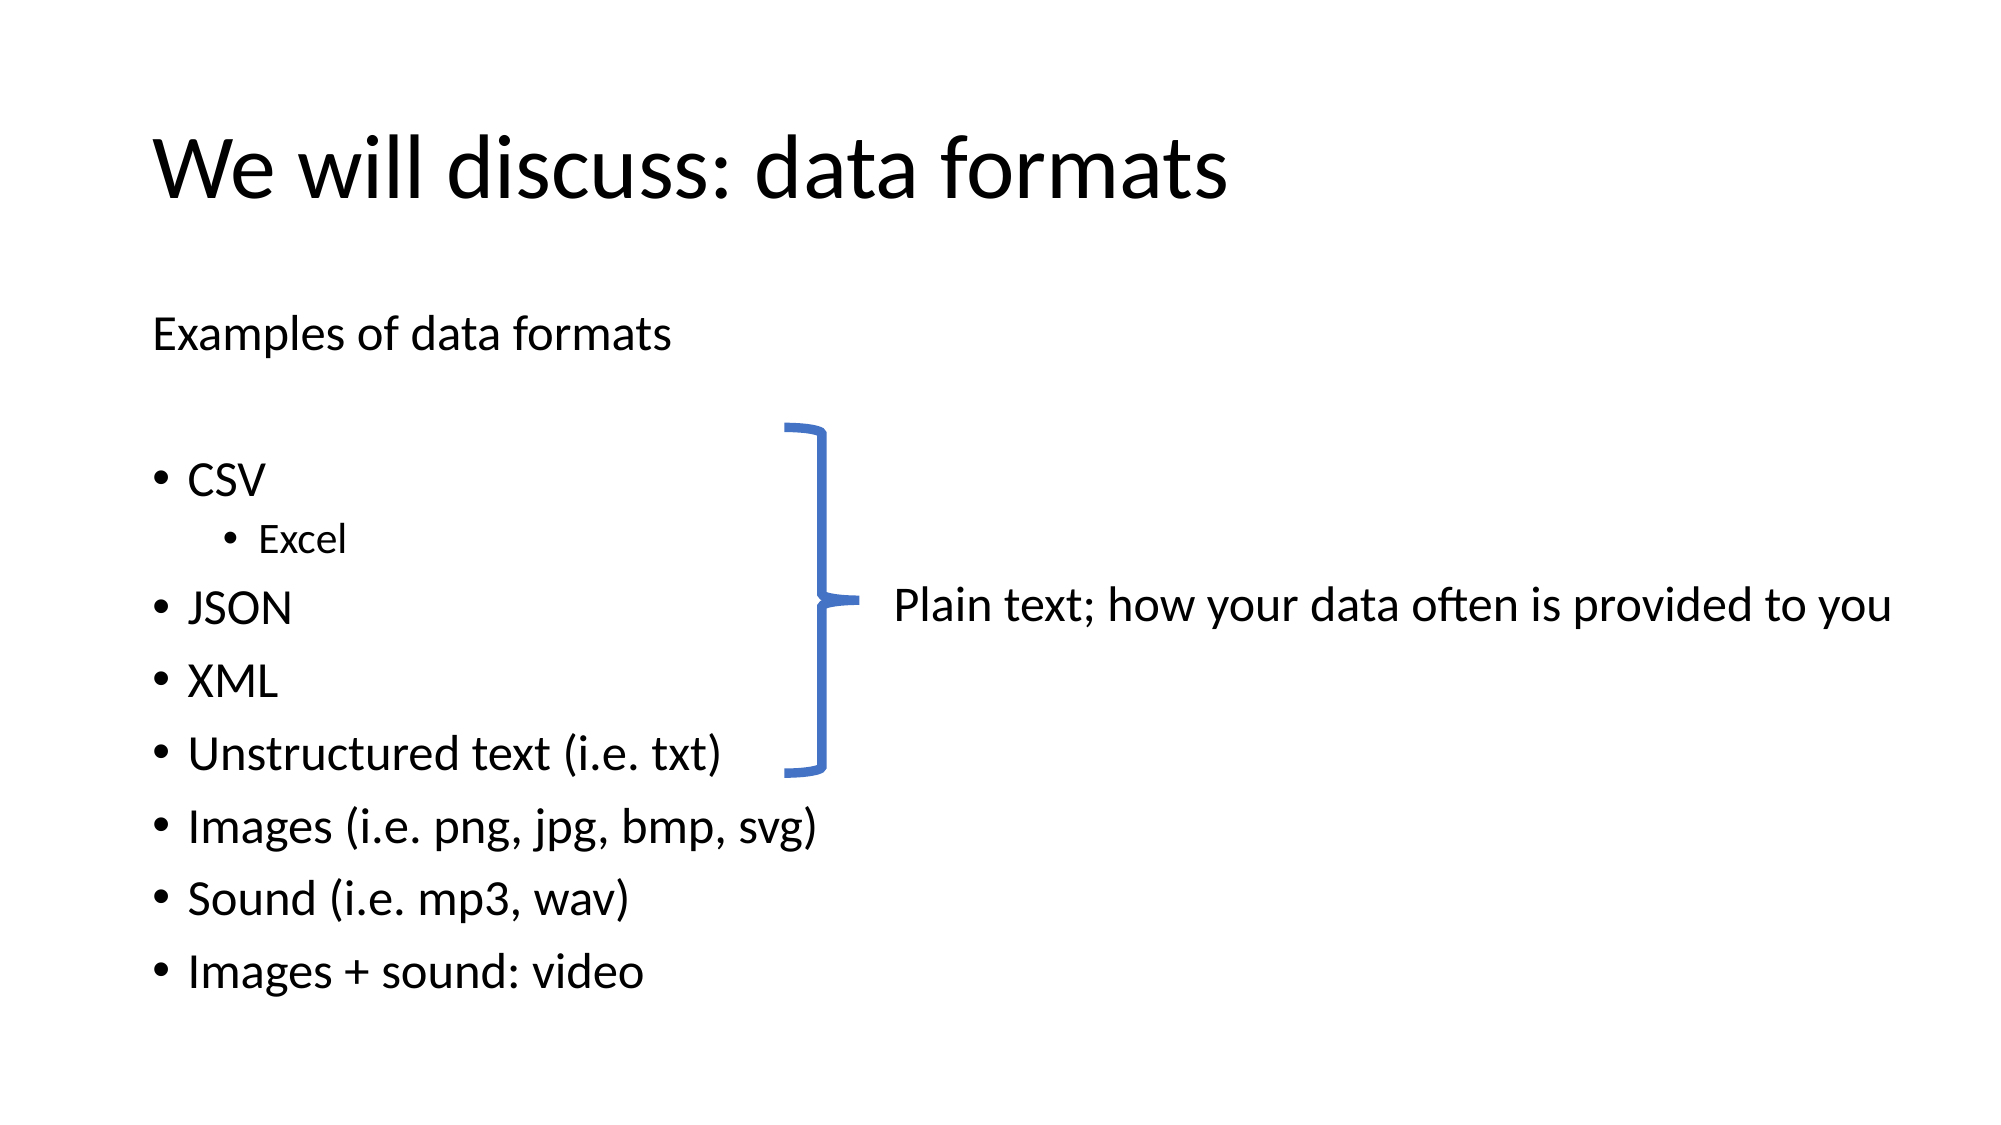

# We will discuss: data formats
Examples of data formats

CSV
Excel
JSON
XML
Unstructured text (i.e. txt)
Images (i.e. png, jpg, bmp, svg)
Sound (i.e. mp3, wav)
Images + sound: video

Plain text; how your data often is provided to you